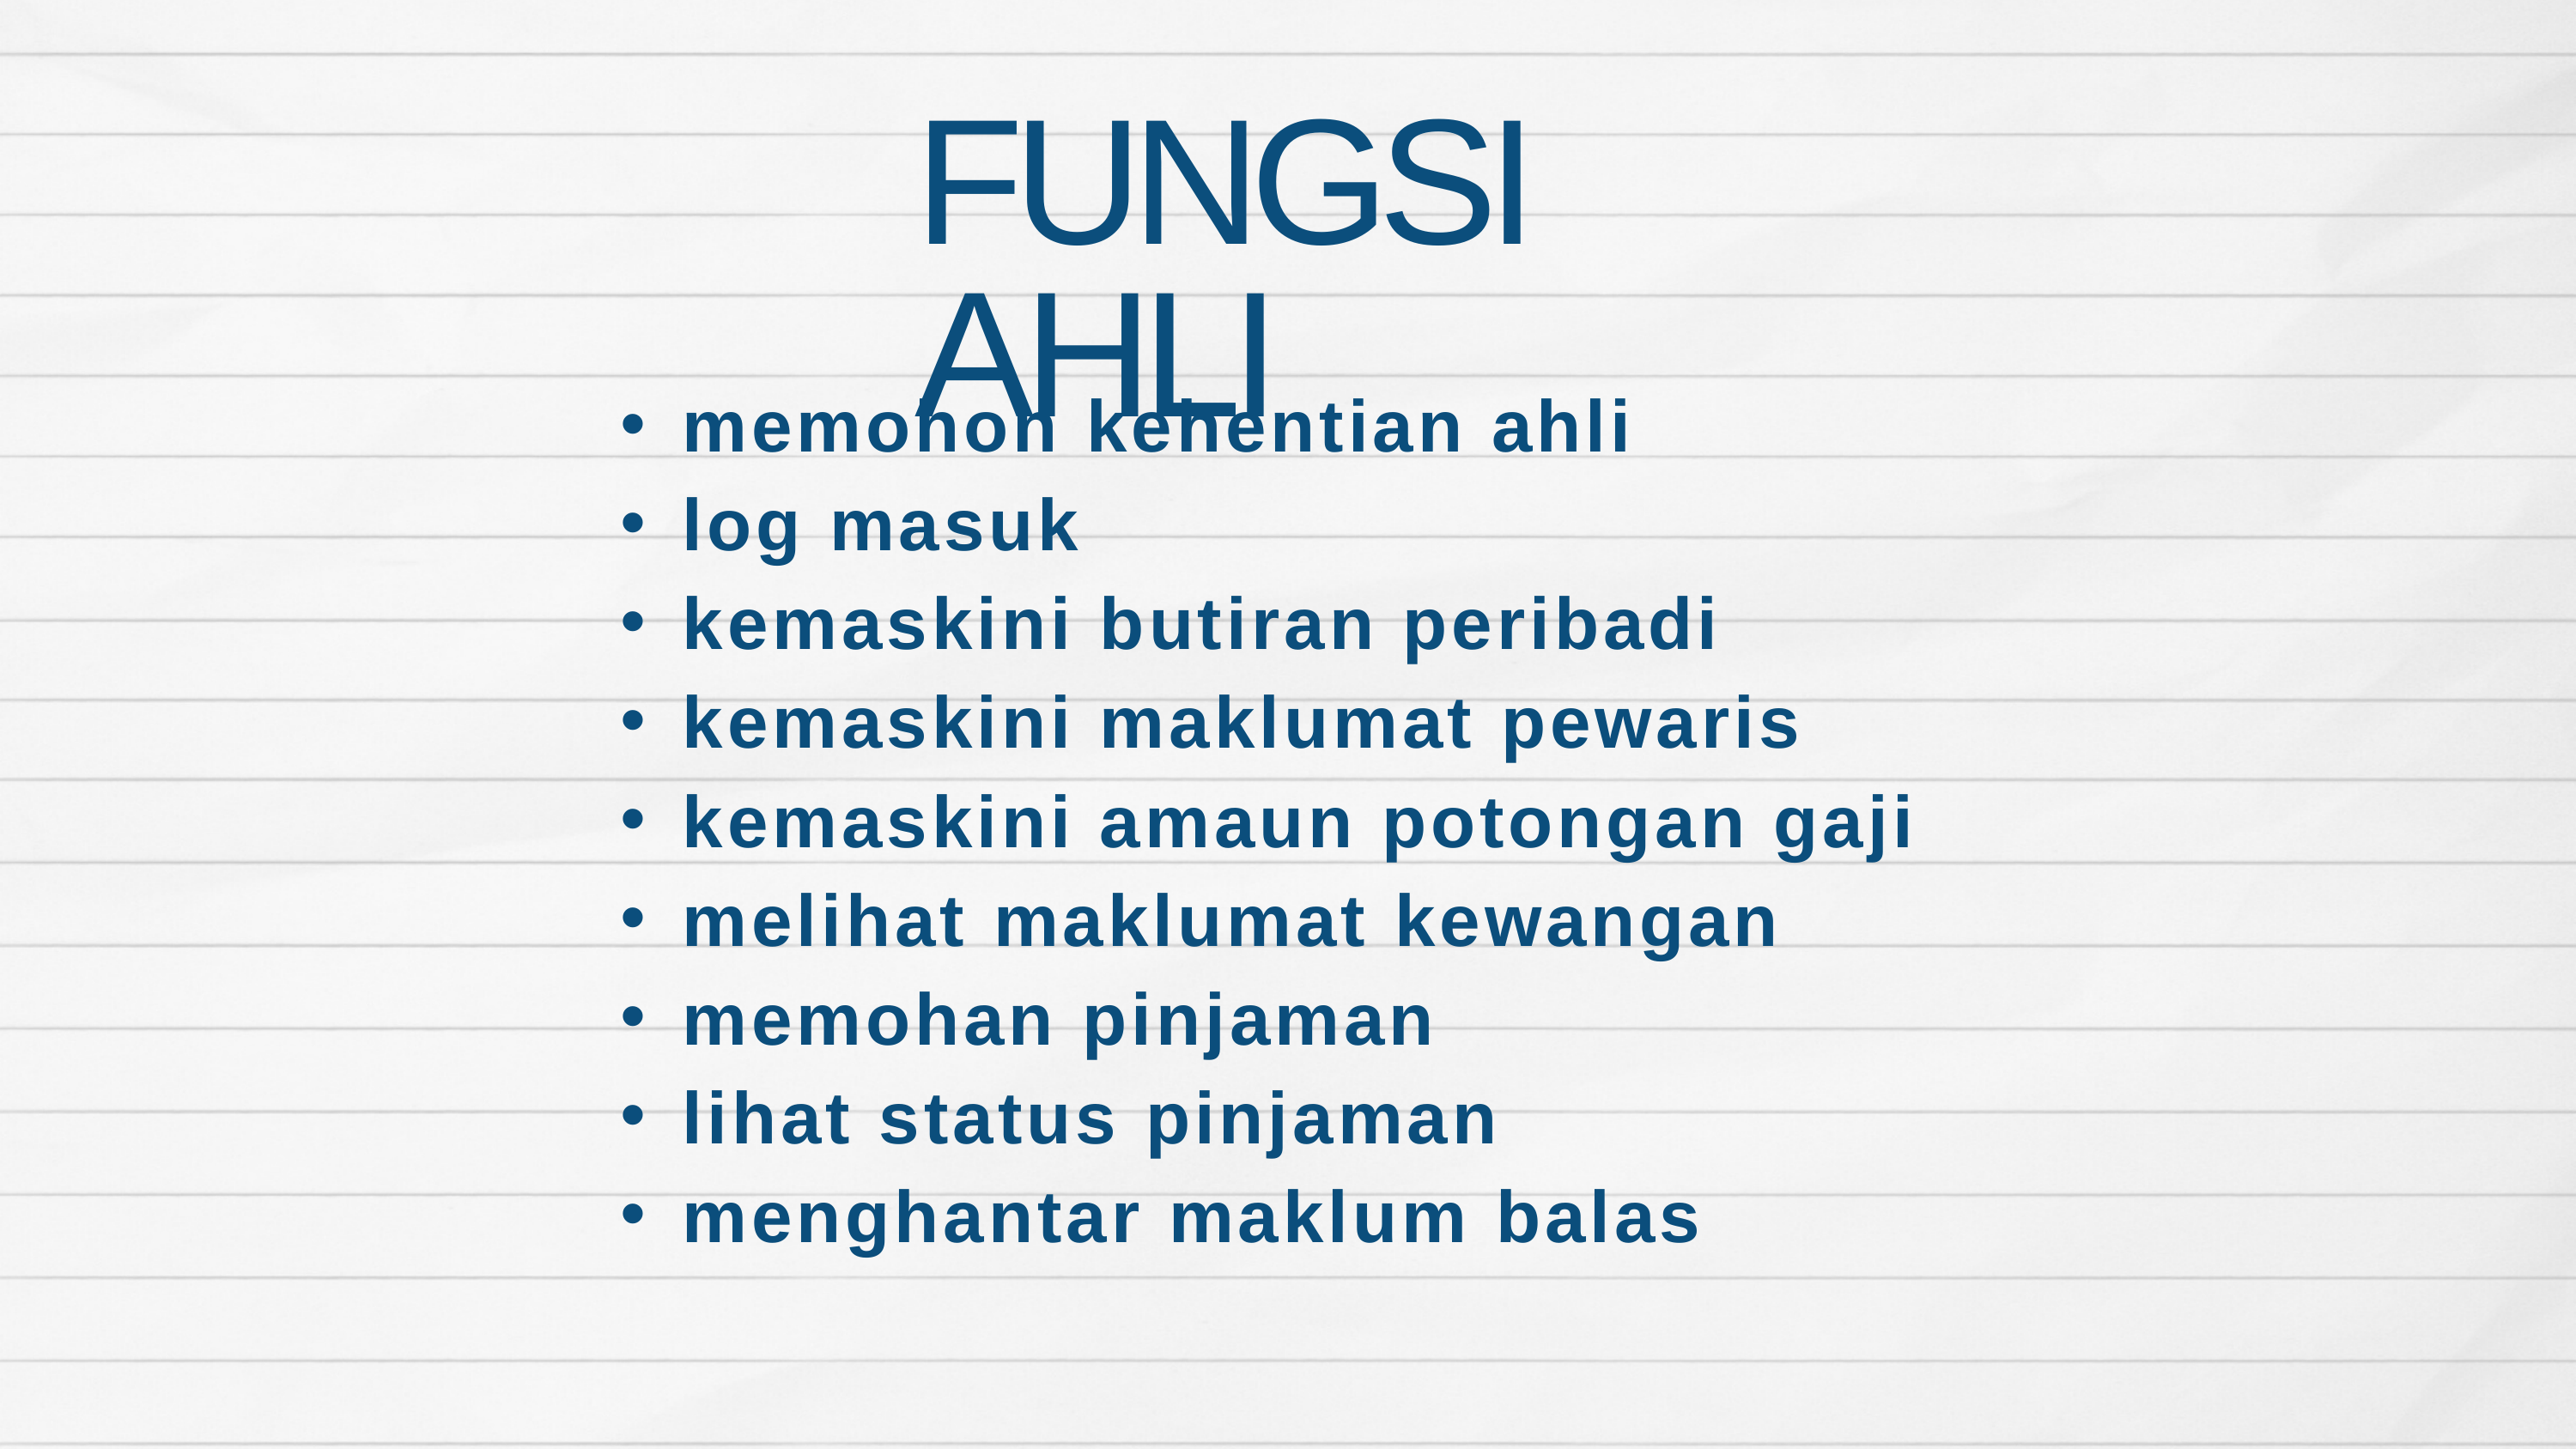

FUNGSI AHLI
memohon kehentian ahli
log masuk
kemaskini butiran peribadi
kemaskini maklumat pewaris
kemaskini amaun potongan gaji
melihat maklumat kewangan
memohan pinjaman
lihat status pinjaman
menghantar maklum balas